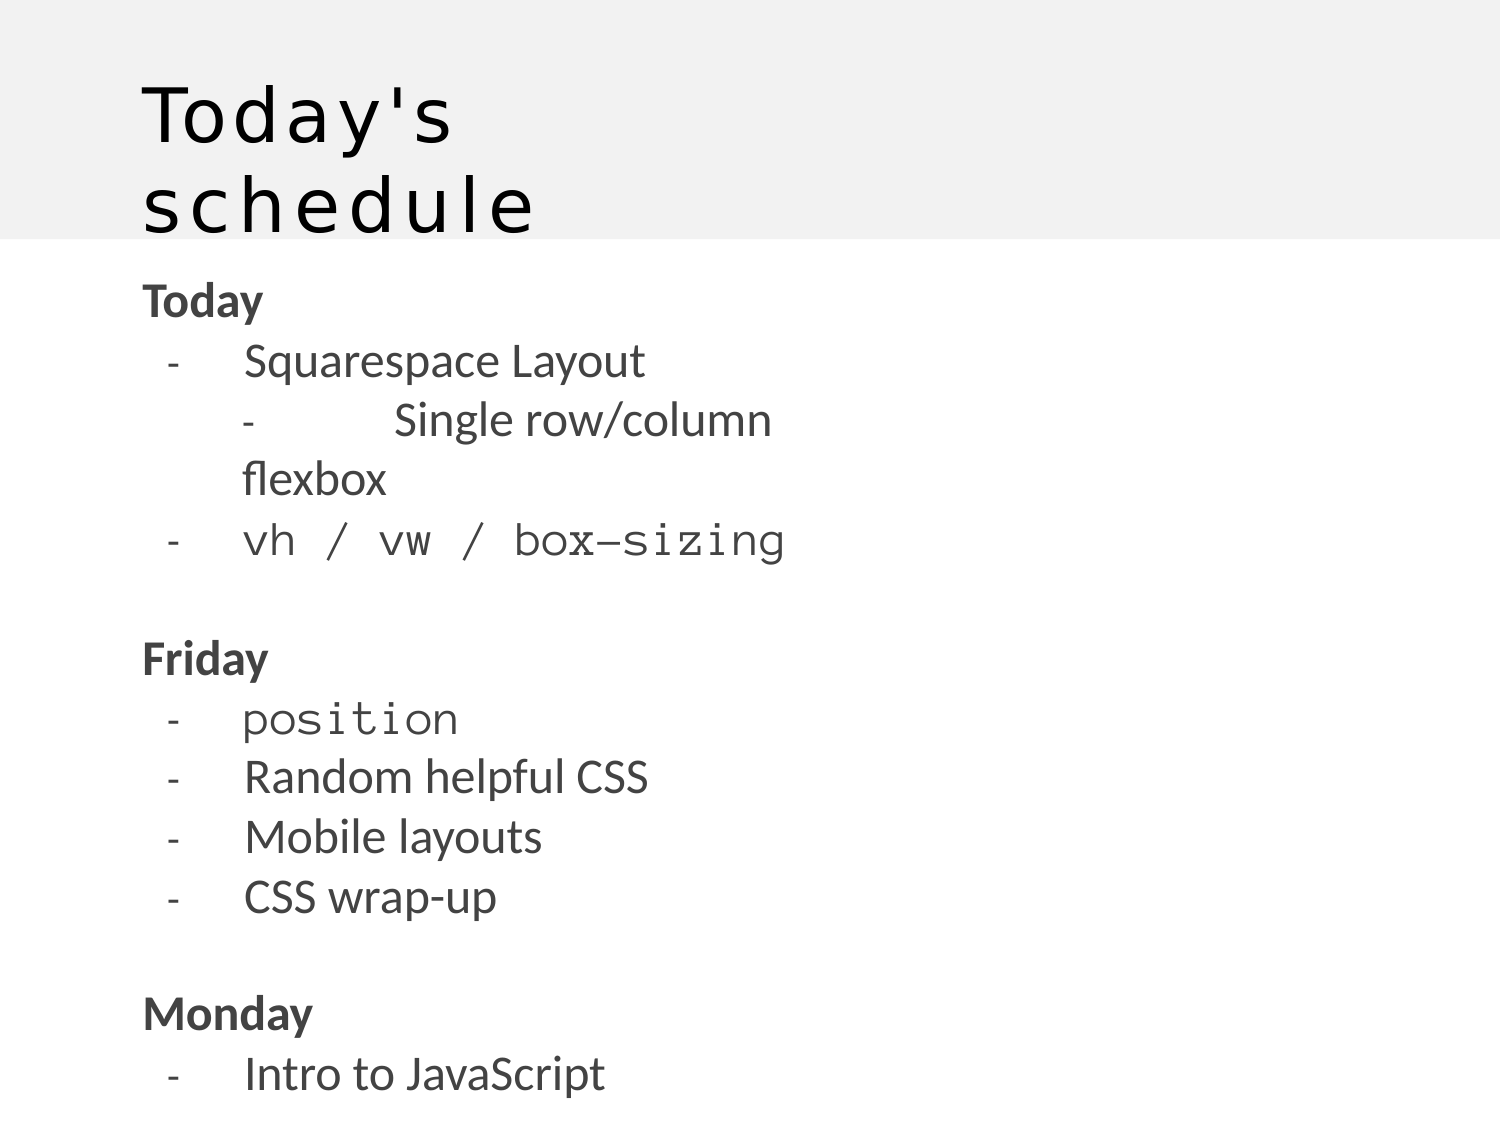

# Today's schedule
Today
-	Squarespace Layout
-	Single row/column flexbox
-	vh / vw / box-sizing

Friday
-	position
-	Random helpful CSS
-	Mobile layouts
-	CSS wrap-up

Monday
-	Intro to JavaScript